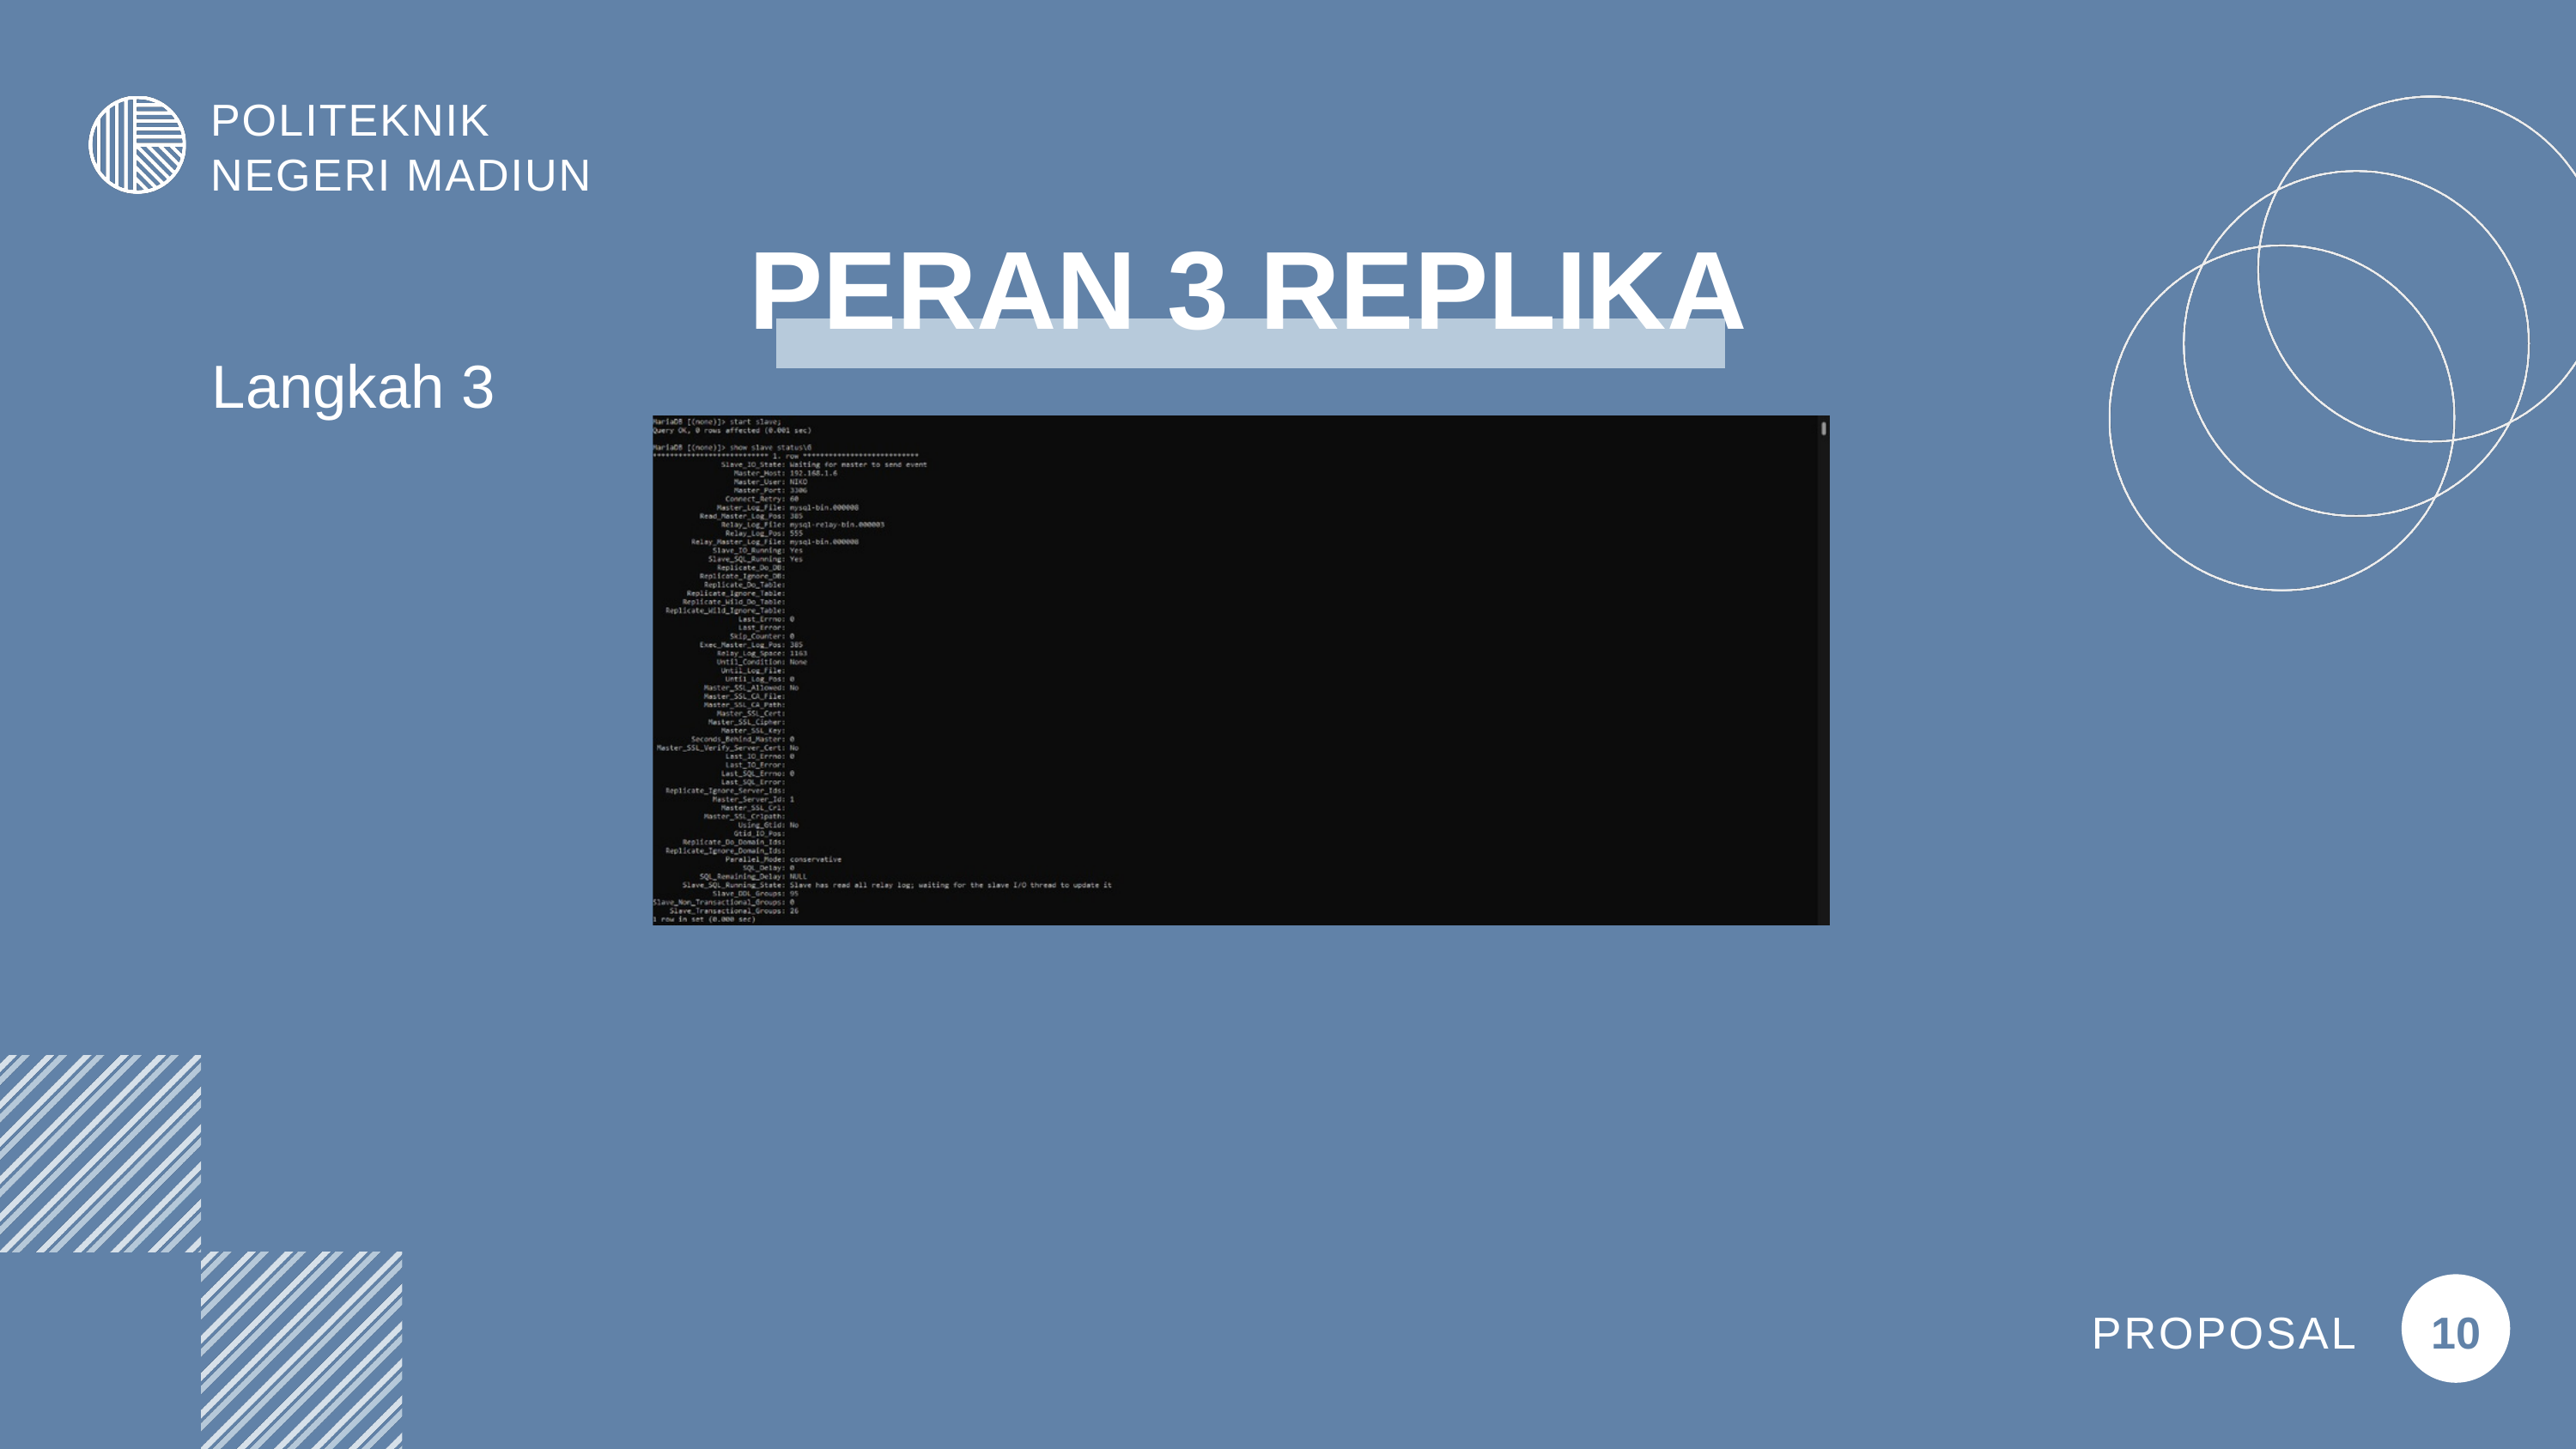

POLITEKNIK NEGERI MADIUN

PERAN 3 REPLIKA

Langkah 3

PROPOSAL
10